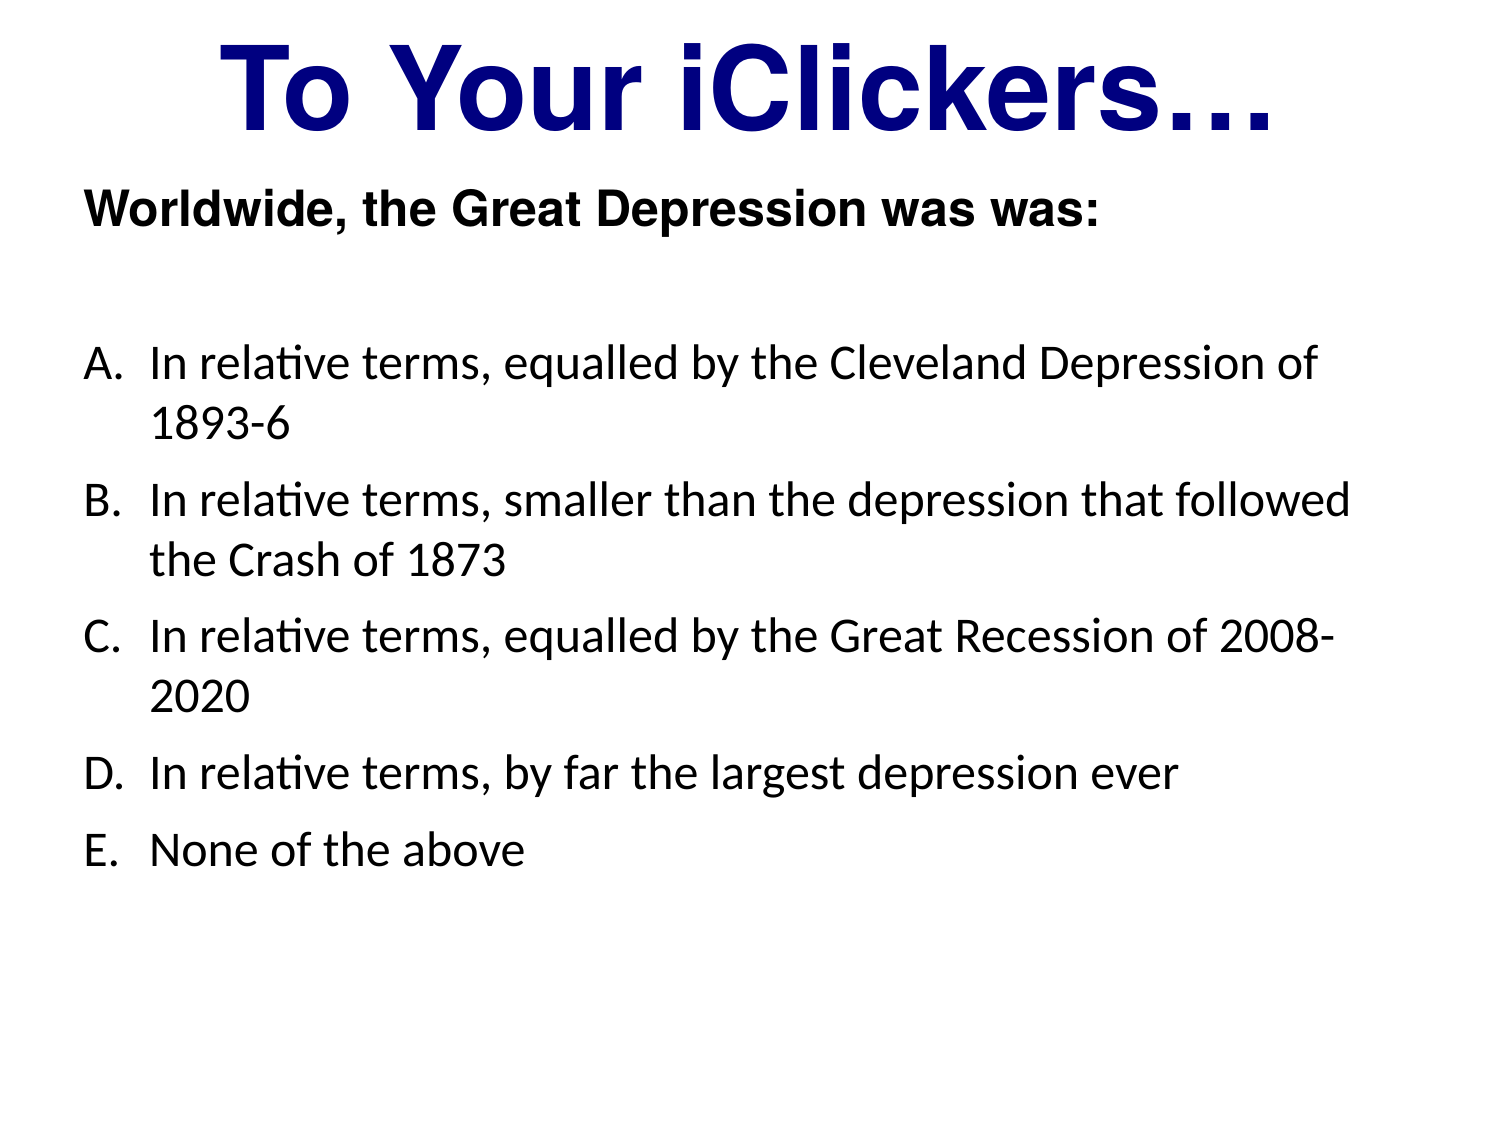

To Your iClickers…
Worldwide, the Great Depression was was:

In relative terms, equalled by the Cleveland Depression of 1893-6
In relative terms, smaller than the depression that followed the Crash of 1873
In relative terms, equalled by the Great Recession of 2008-2020
In relative terms, by far the largest depression ever
None of the above